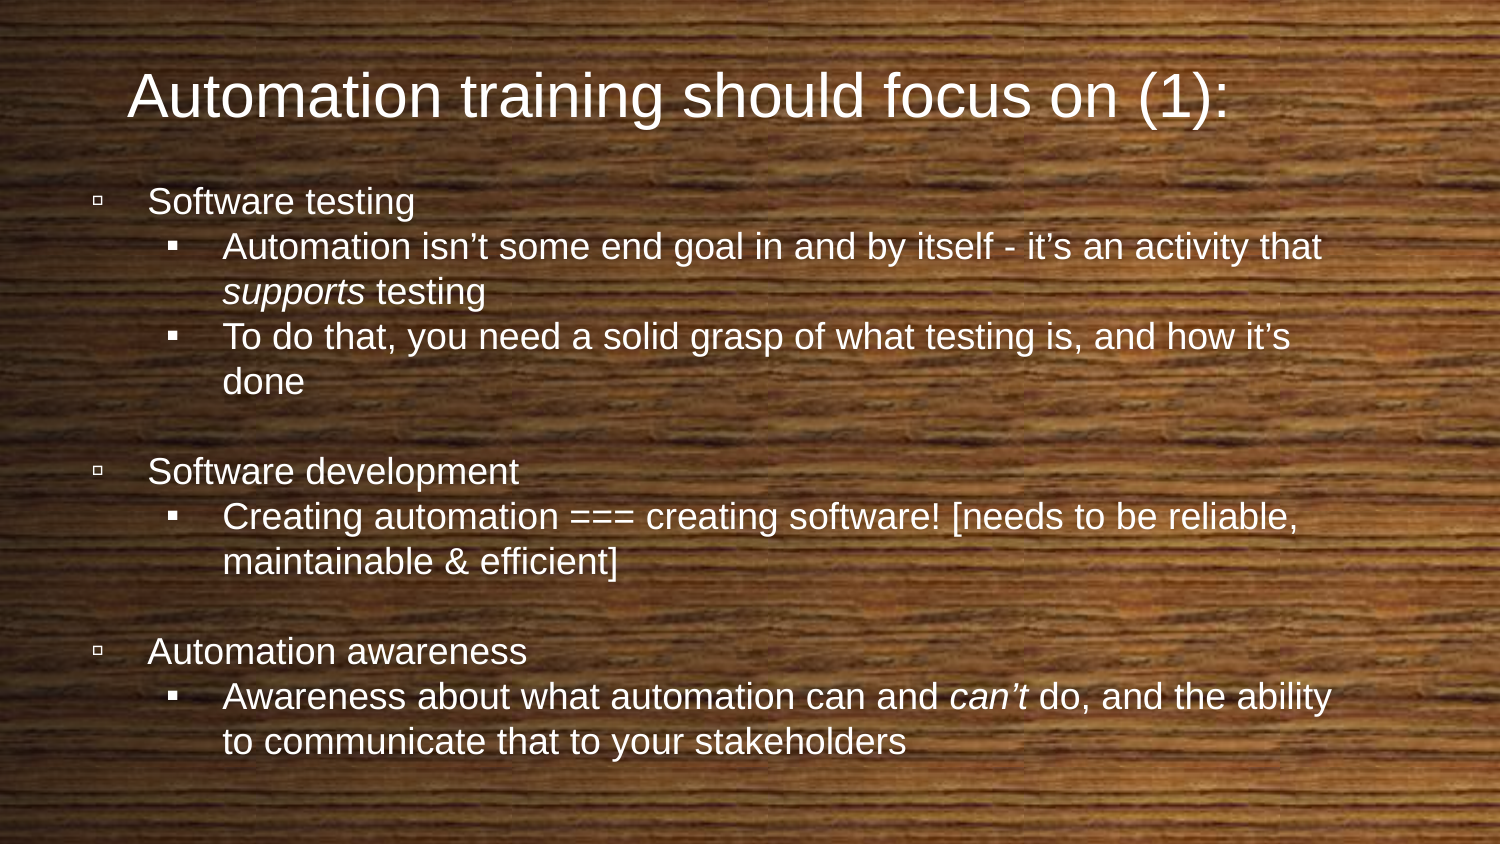

Automation training should focus on (1):

Software testing
Automation isn’t some end goal in and by itself - it’s an activity that supports testing
To do that, you need a solid grasp of what testing is, and how it’s done

Software development
Creating automation === creating software! [needs to be reliable, maintainable & efficient]

Automation awareness
Awareness about what automation can and can’t do, and the ability to communicate that to your stakeholders